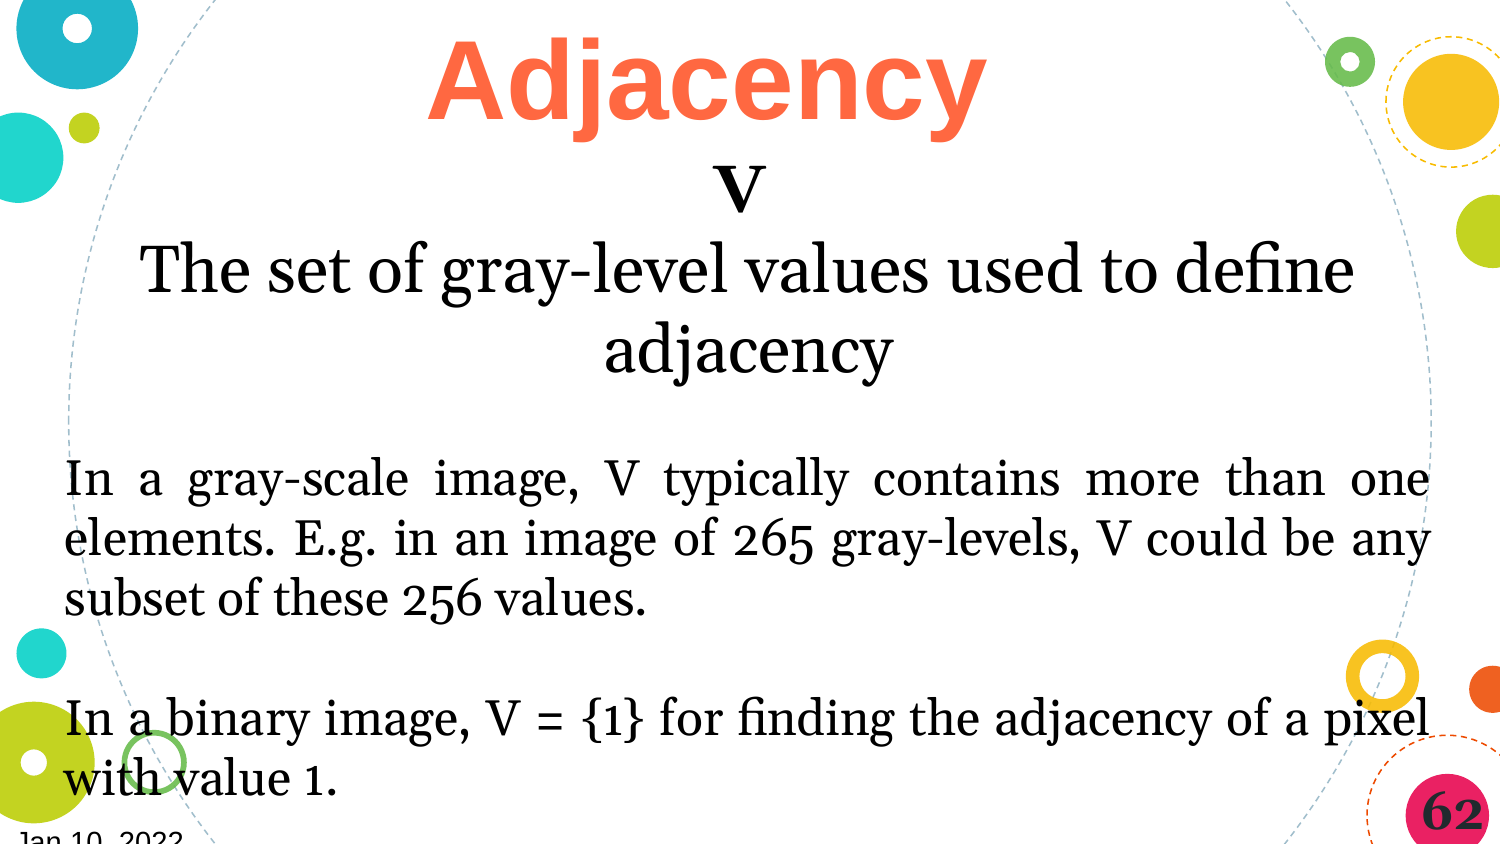

Adjacency
V
The set of gray-level values used to define adjacency

In a gray-scale image, V typically contains more than one elements. E.g. in an image of 265 gray-levels, V could be any subset of these 256 values.

In a binary image, V = {1} for finding the adjacency of a pixel with value 1.
62
Jan 10, 2022